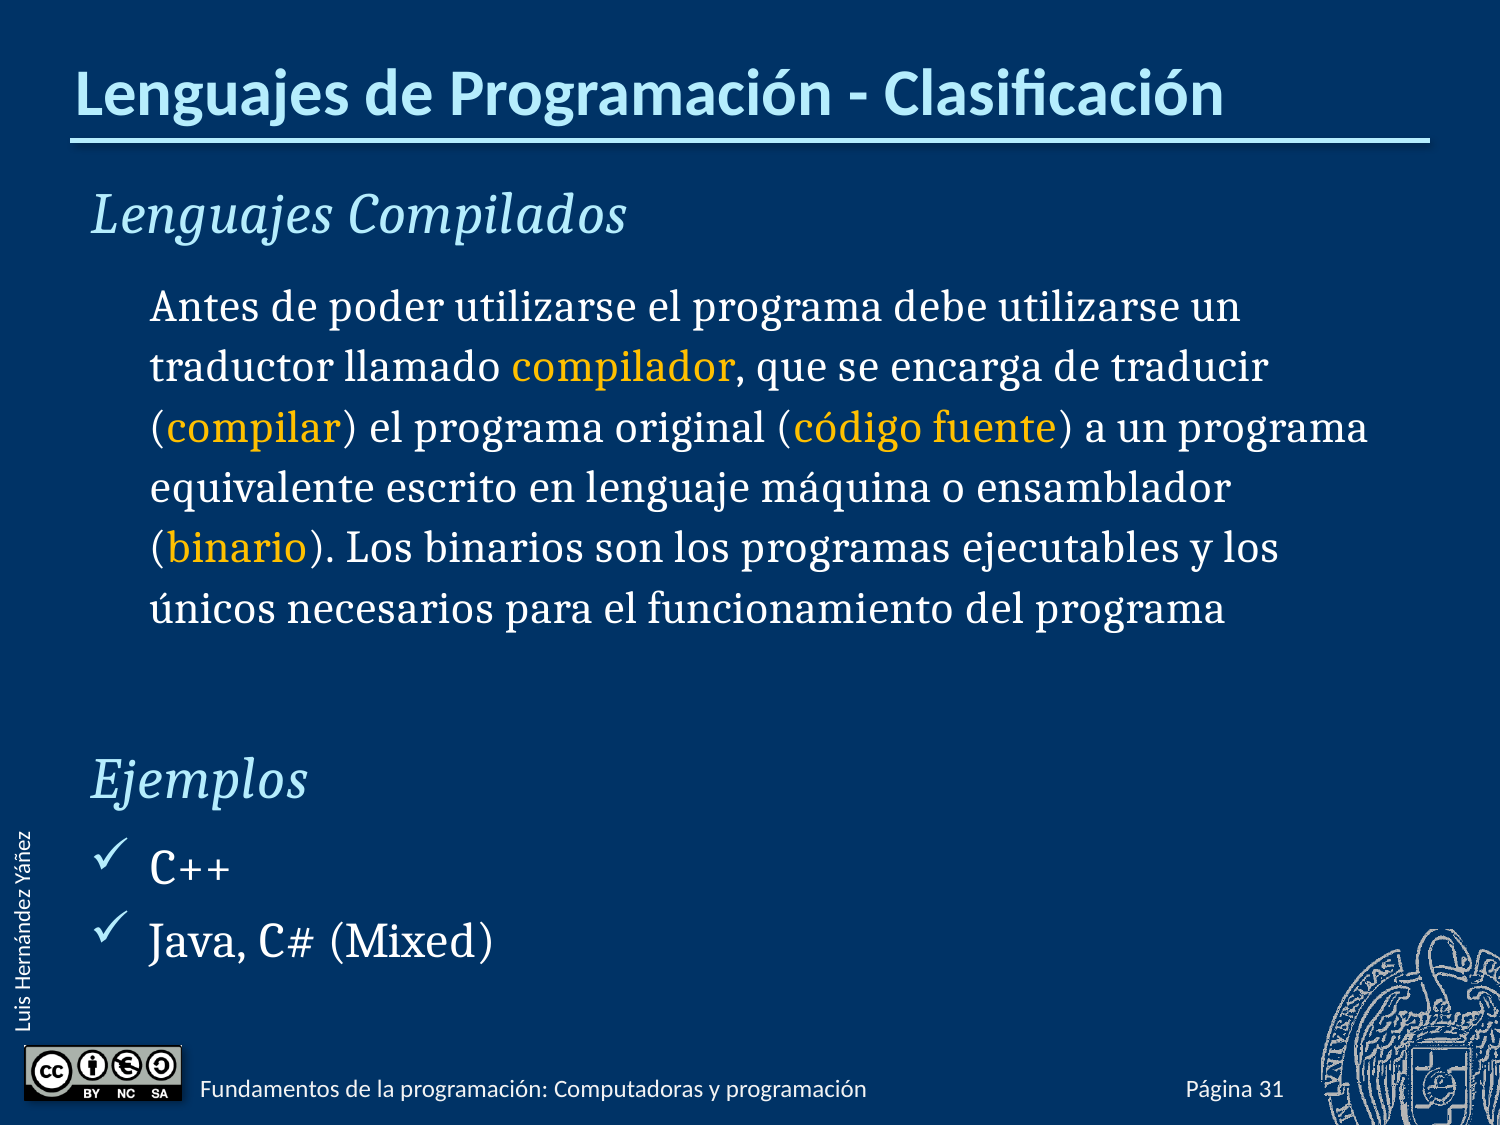

# Lenguajes de Programación - Clasificación
Lenguajes Compilados
Antes de poder utilizarse el programa debe utilizarse un traductor llamado compilador, que se encarga de traducir (compilar) el programa original (código fuente) a un programa equivalente escrito en lenguaje máquina o ensamblador (binario). Los binarios son los programas ejecutables y los únicos necesarios para el funcionamiento del programa

Ejemplos
C++
Java, C# (Mixed)

Fundamentos de la programación: Computadoras y programación
Página 31